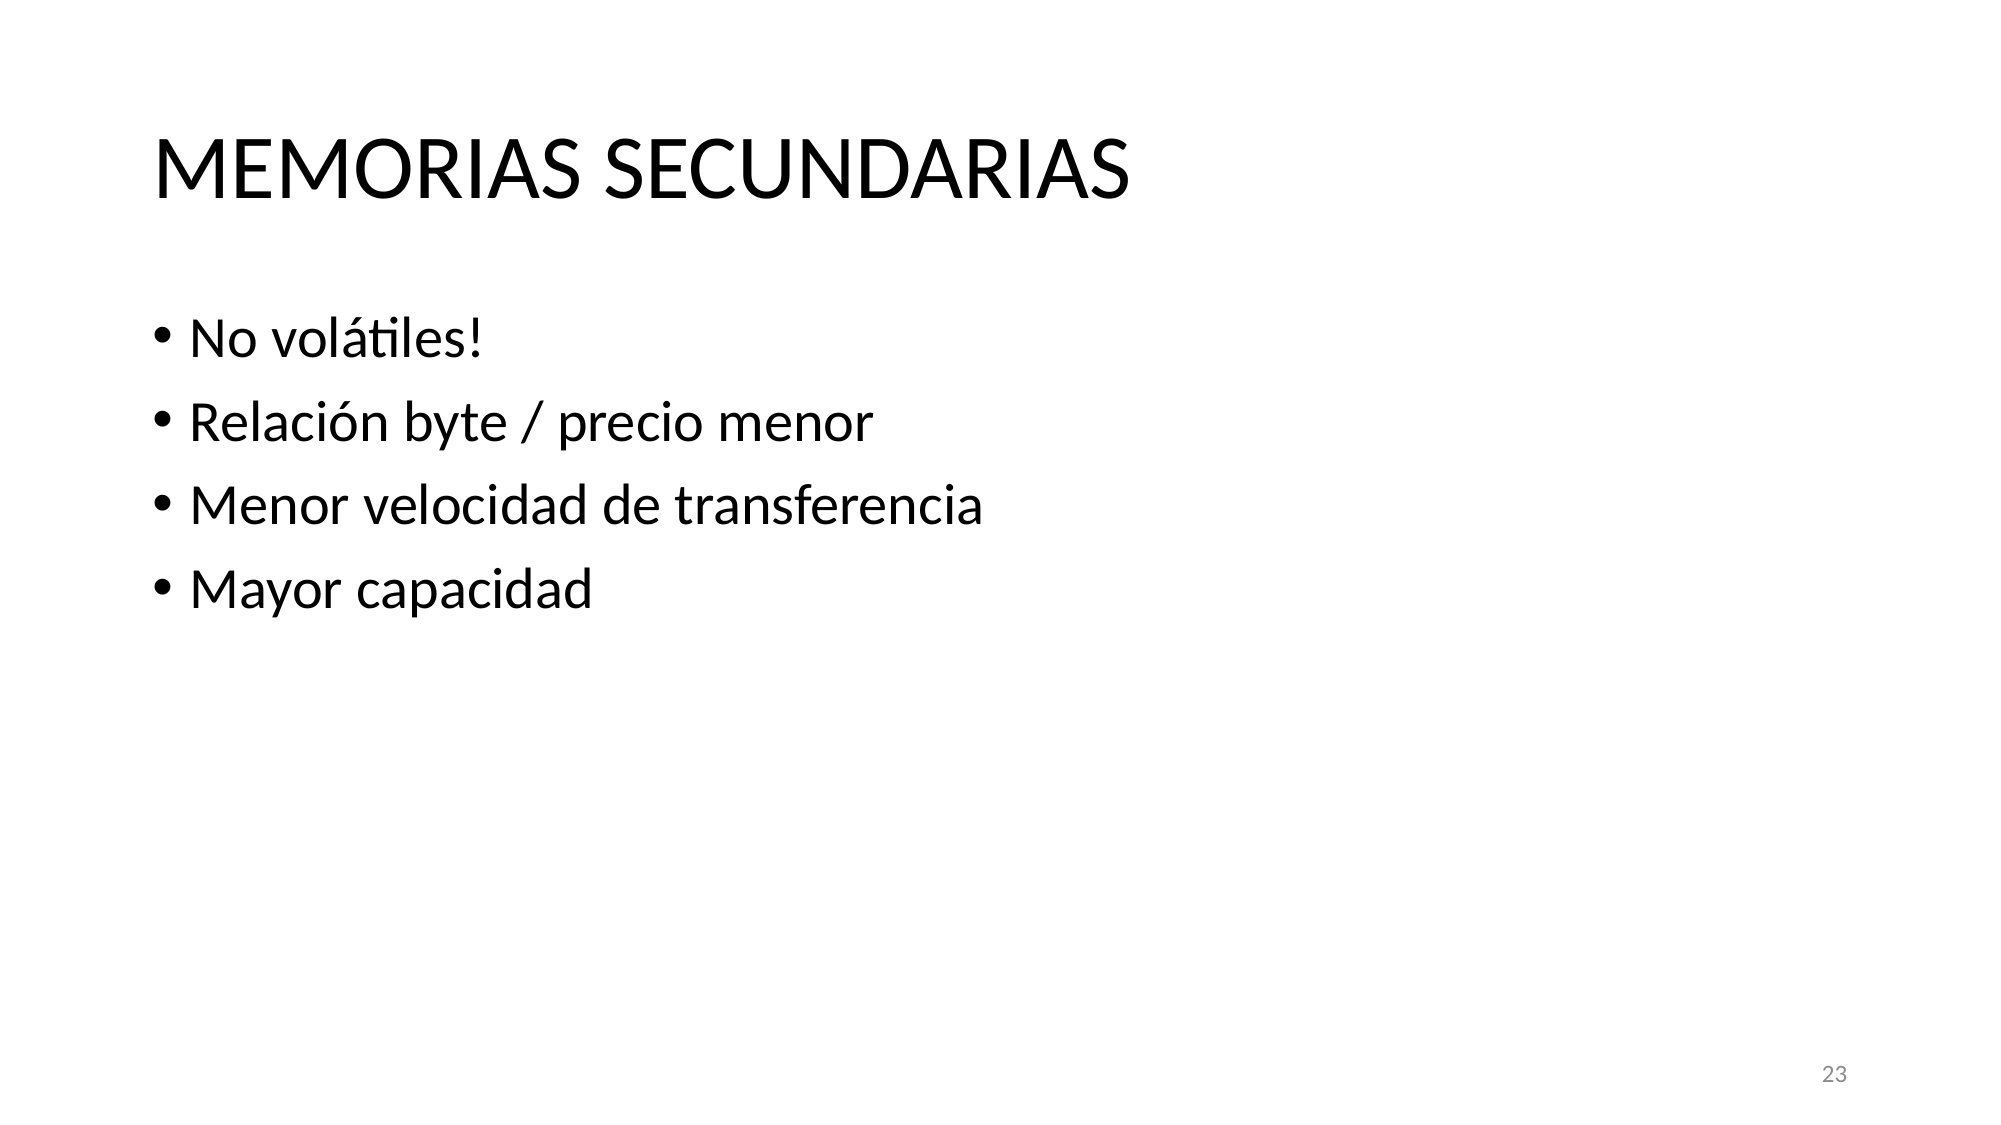

# MEMORIAS SECUNDARIAS
No volátiles!
Relación byte / precio menor
Menor velocidad de transferencia
Mayor capacidad
23